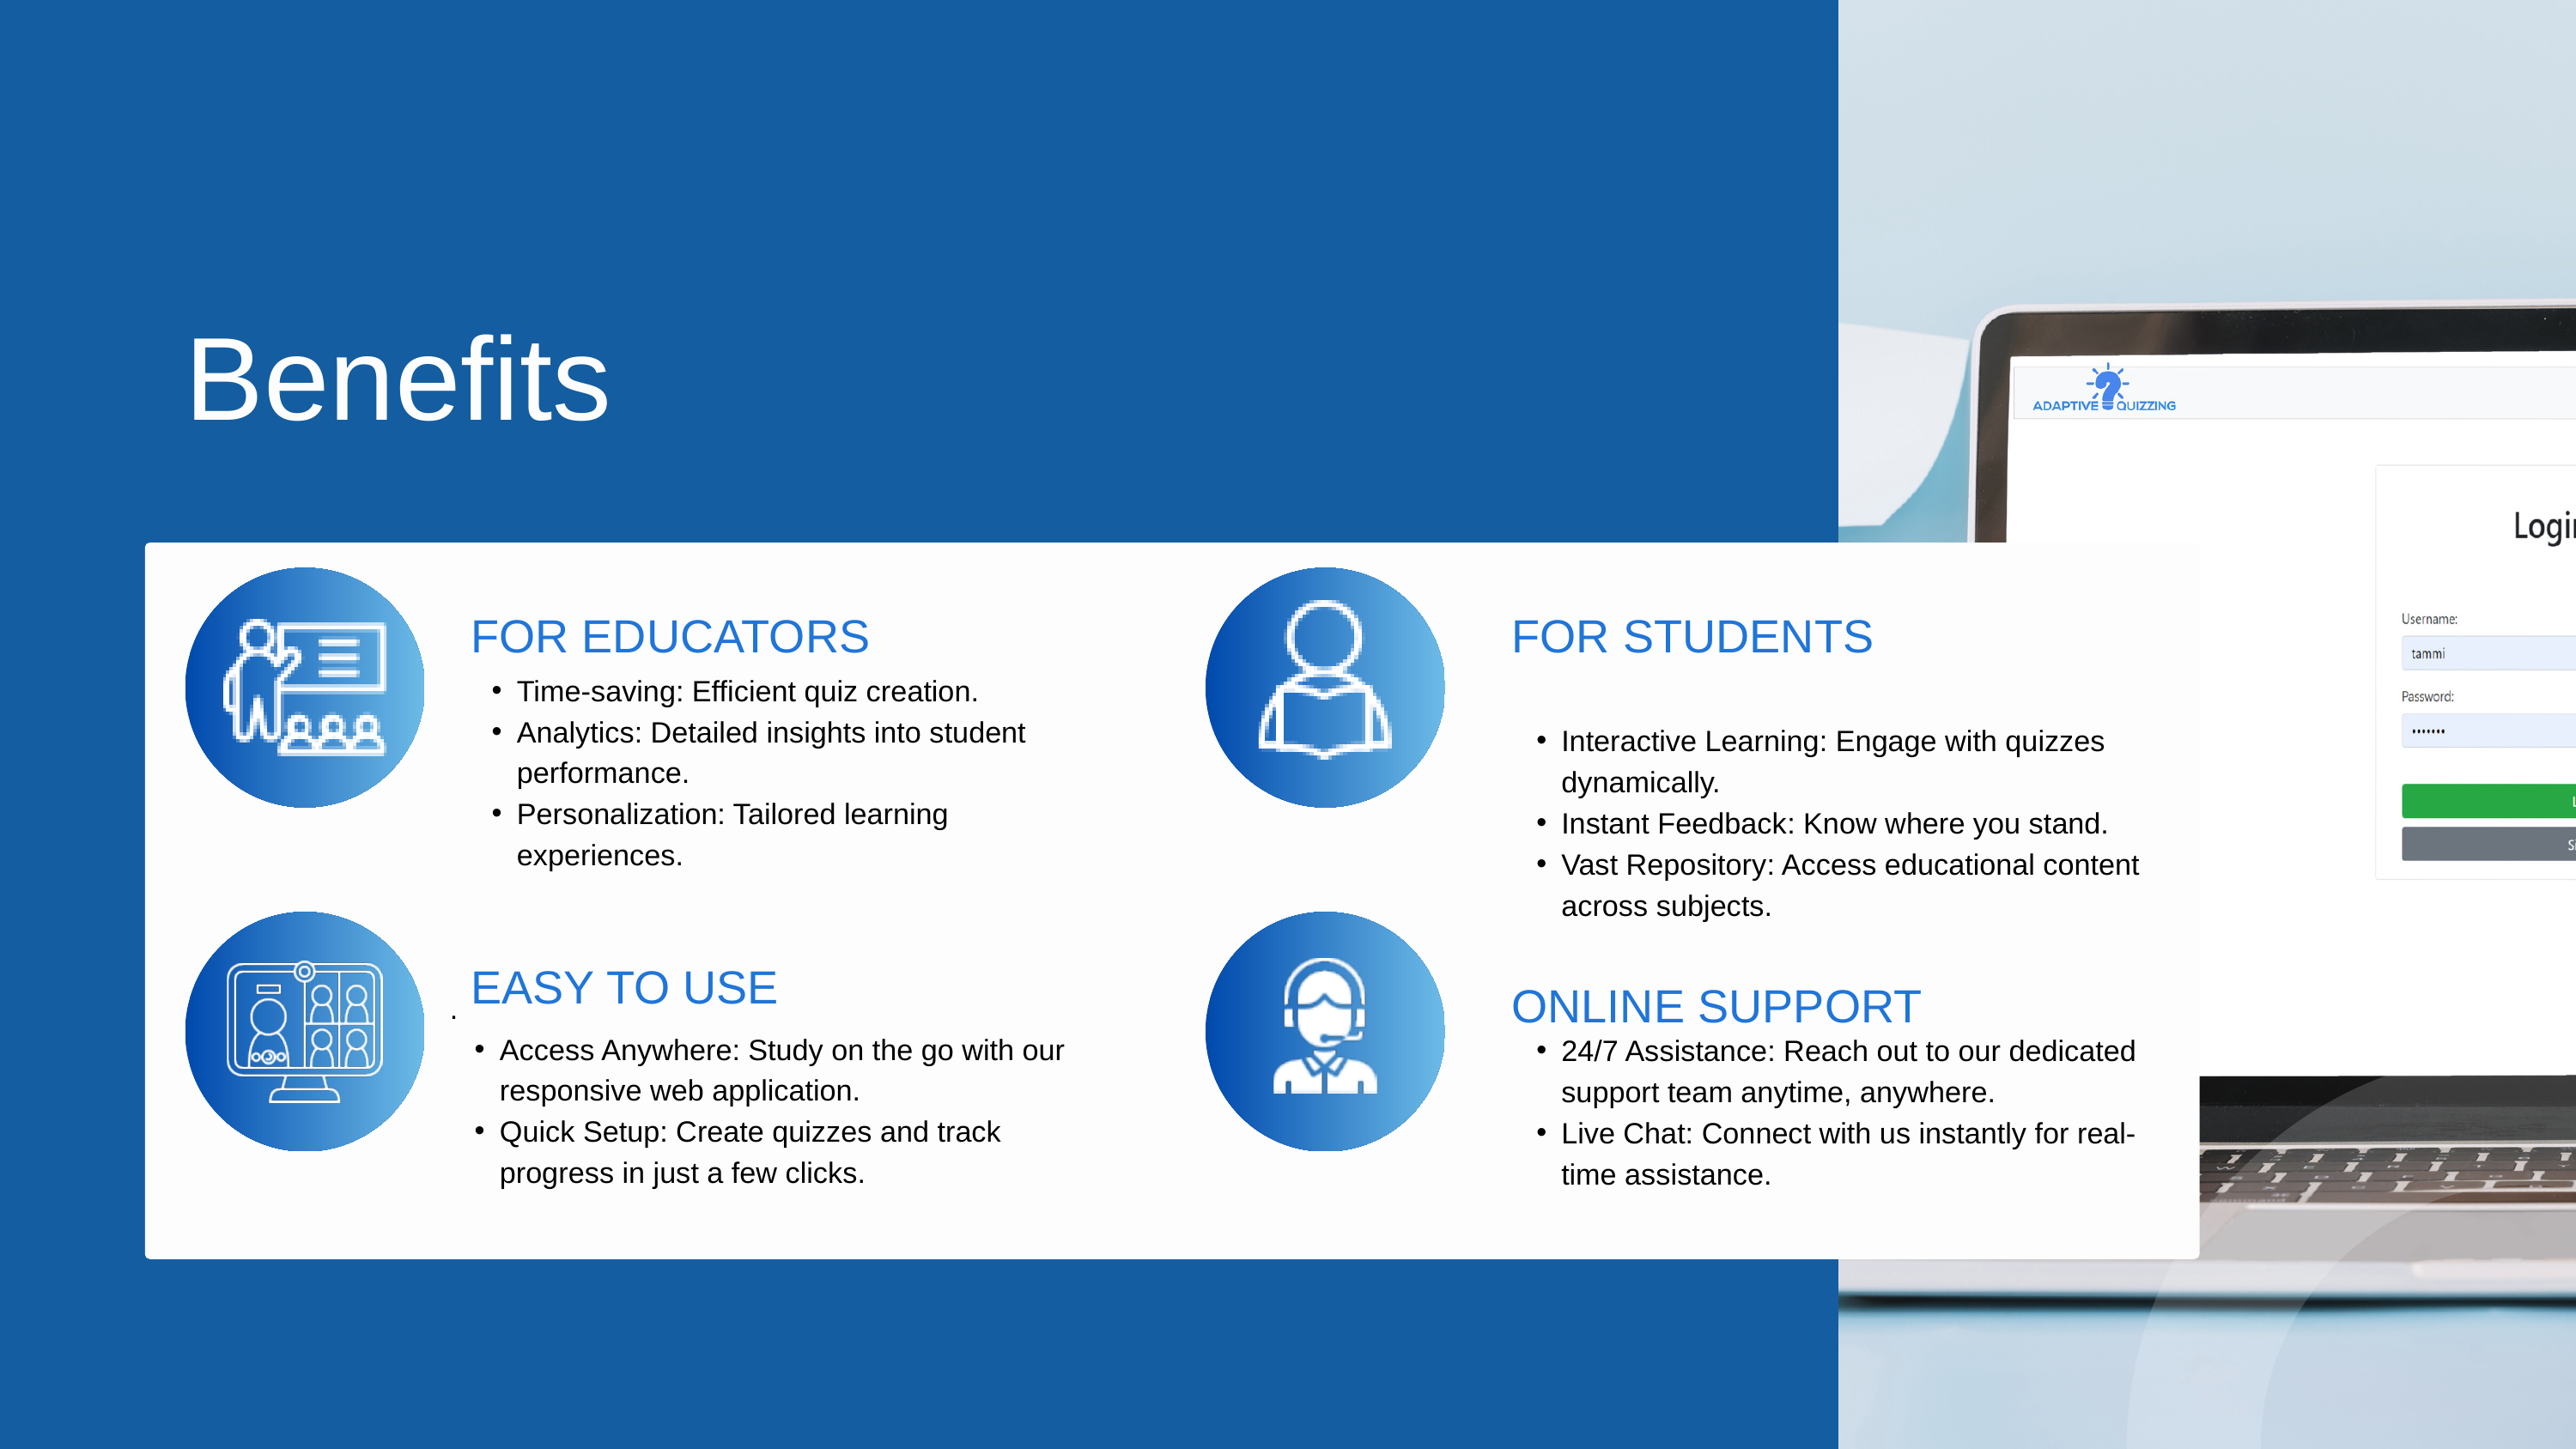

Benefits

FOR EDUCATORS
FOR STUDENTS

Time-saving: Efficient quiz creation.
Analytics: Detailed insights into student performance.
Personalization: Tailored learning experiences.

Interactive Learning: Engage with quizzes dynamically.
Instant Feedback: Know where you stand.
Vast Repository: Access educational content across subjects.

EASY TO USE

ONLINE SUPPORT
.
Access Anywhere: Study on the go with our responsive web application.
Quick Setup: Create quizzes and track progress in just a few clicks.

24/7 Assistance: Reach out to our dedicated support team anytime, anywhere.
Live Chat: Connect with us instantly for real-time assistance.